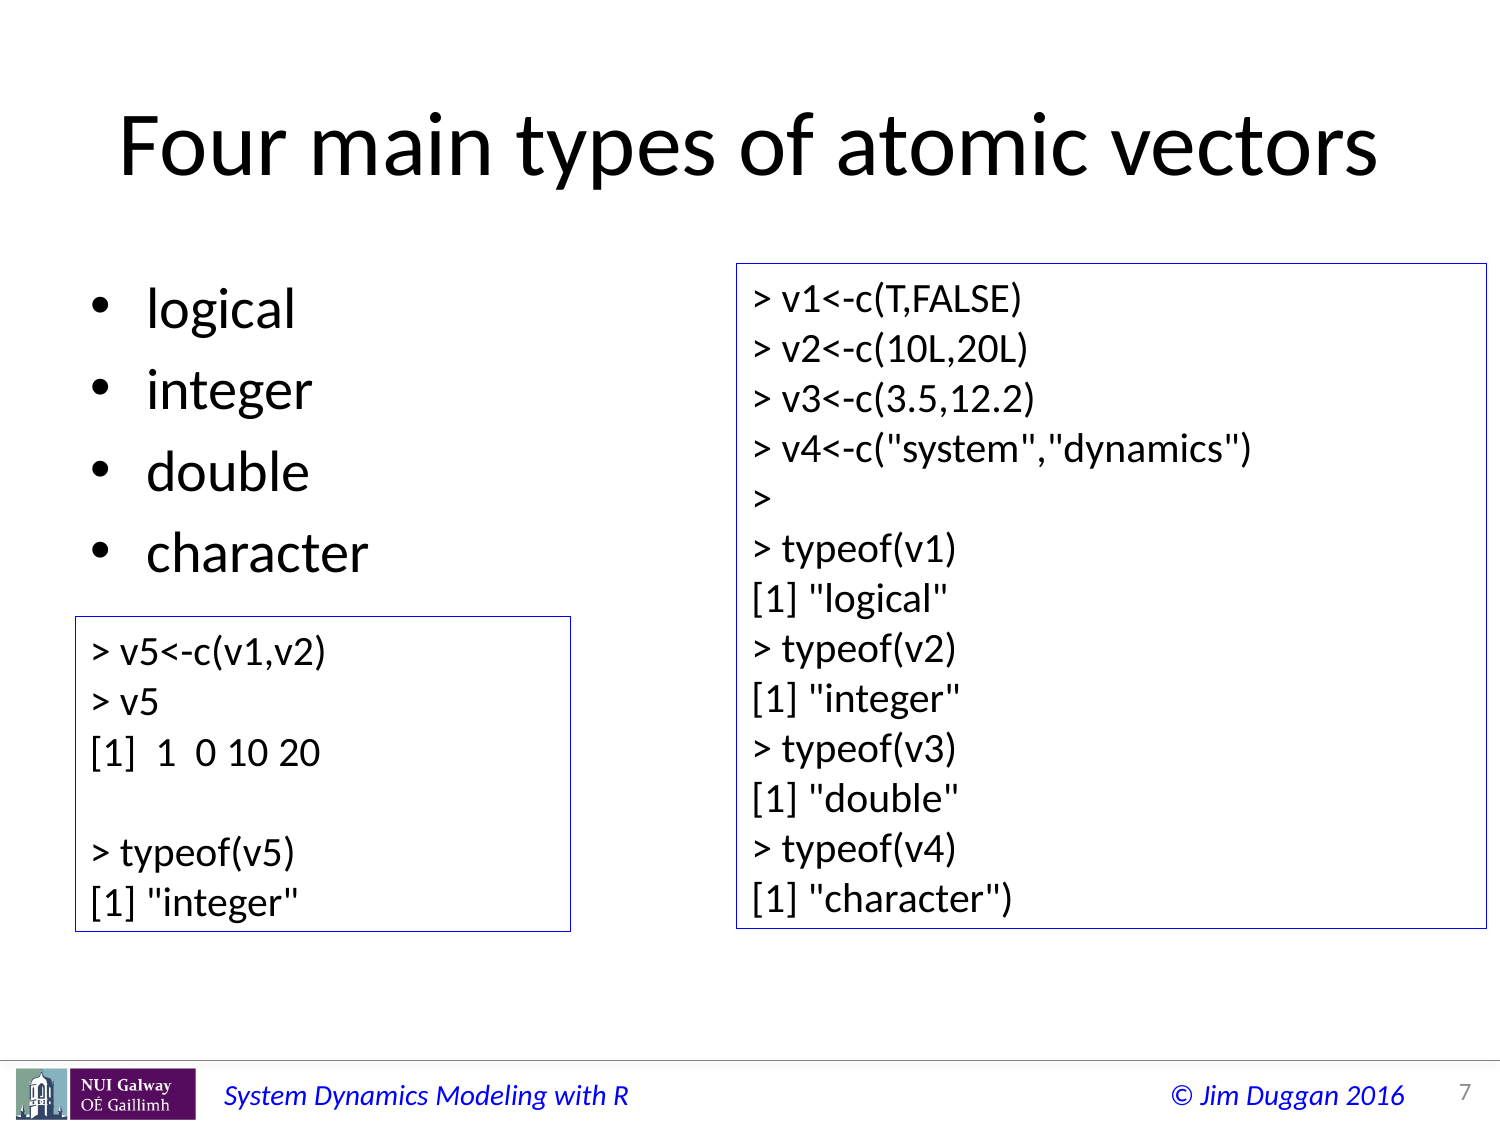

# Four main types of atomic vectors
logical
integer
double
character

> v1<-c(T,FALSE)
> v2<-c(10L,20L)
> v3<-c(3.5,12.2)
> v4<-c("system","dynamics")
>
> typeof(v1)
[1] "logical"
> typeof(v2)
[1] "integer"
> typeof(v3)
[1] "double"
> typeof(v4)
[1] "character")
> v5<-c(v1,v2)
> v5
[1]  1  0 10 20

> typeof(v5)
[1] "integer"
7